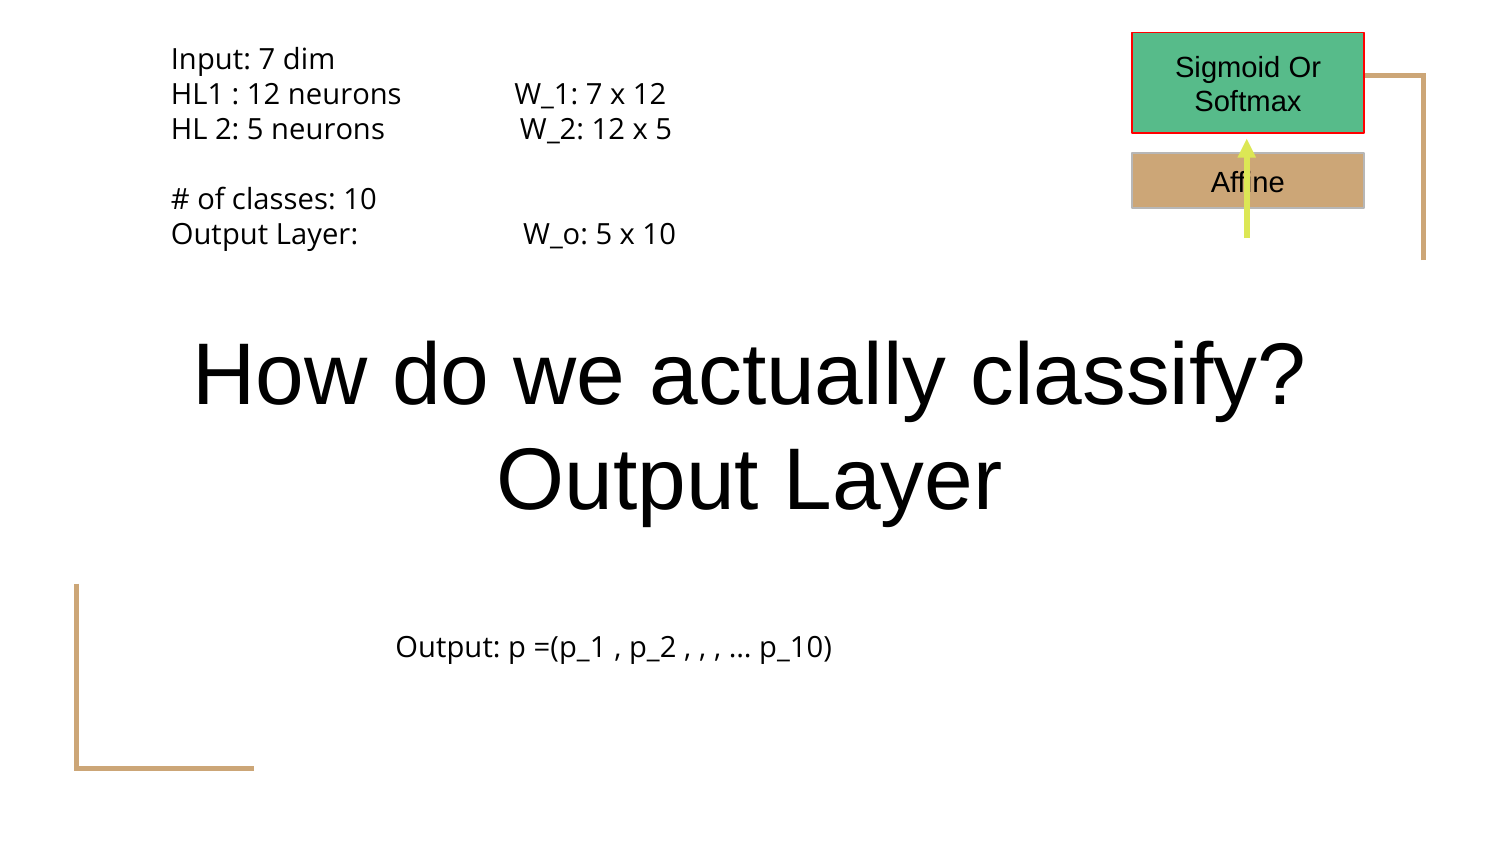

Input: 7 dim
HL1 : 12 neurons               W_1: 7 x 12
HL 2: 5 neurons                  W_2: 12 x 5

# of classes: 10
Output Layer:                      W_o: 5 x 10

Sigmoid Or Softmax
Affine
# How do we actually classify? Output Layer
Output: p =(p_1 , p_2 , , , … p_10)